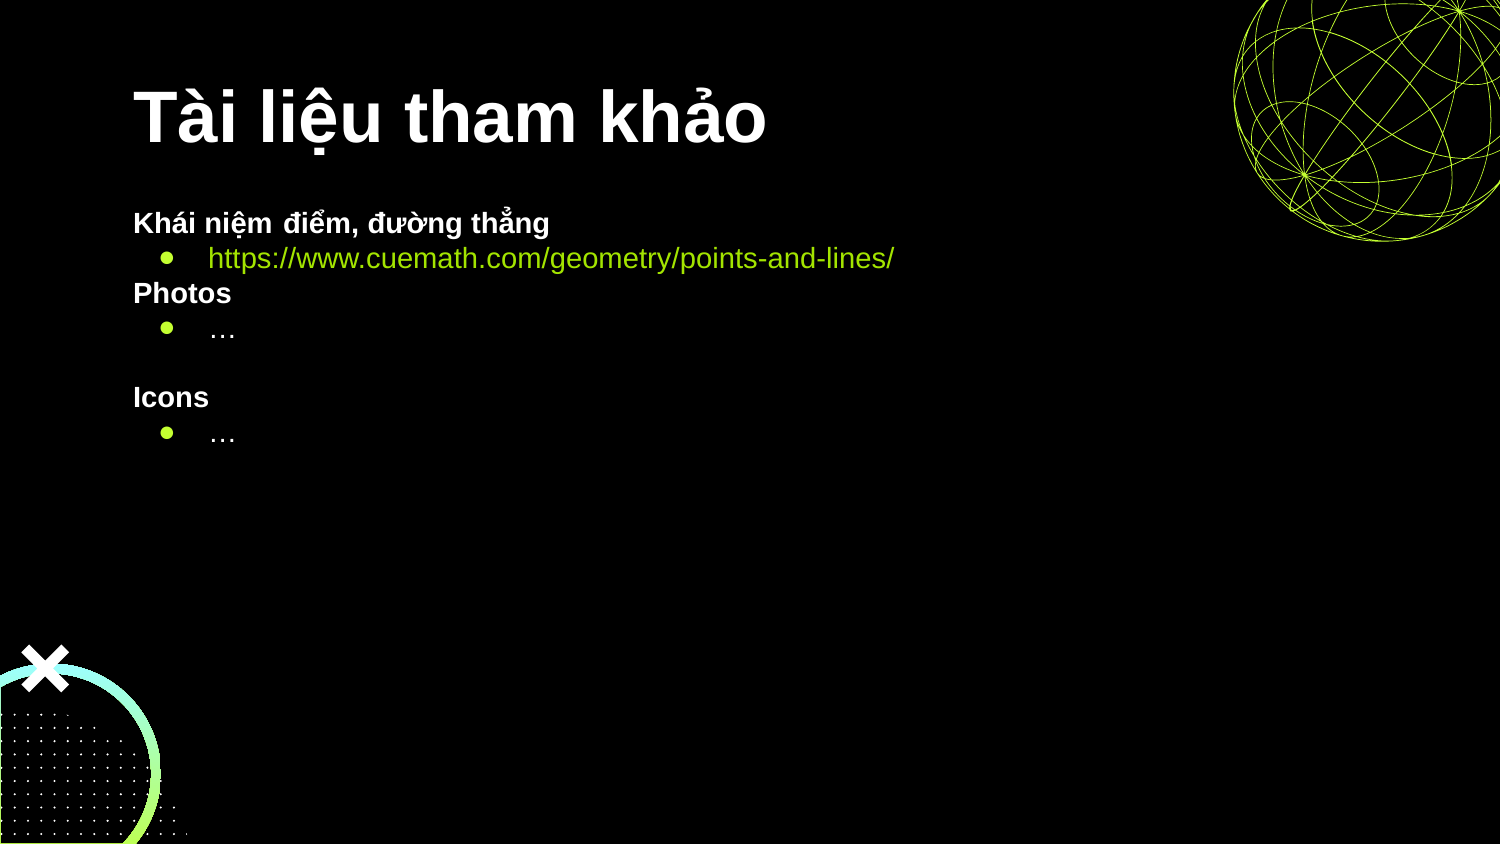

# Tài liệu tham khảo
Khái niệm 	điểm, đường thẳng
https://www.cuemath.com/geometry/points-and-lines/
Photos
…

Icons
…